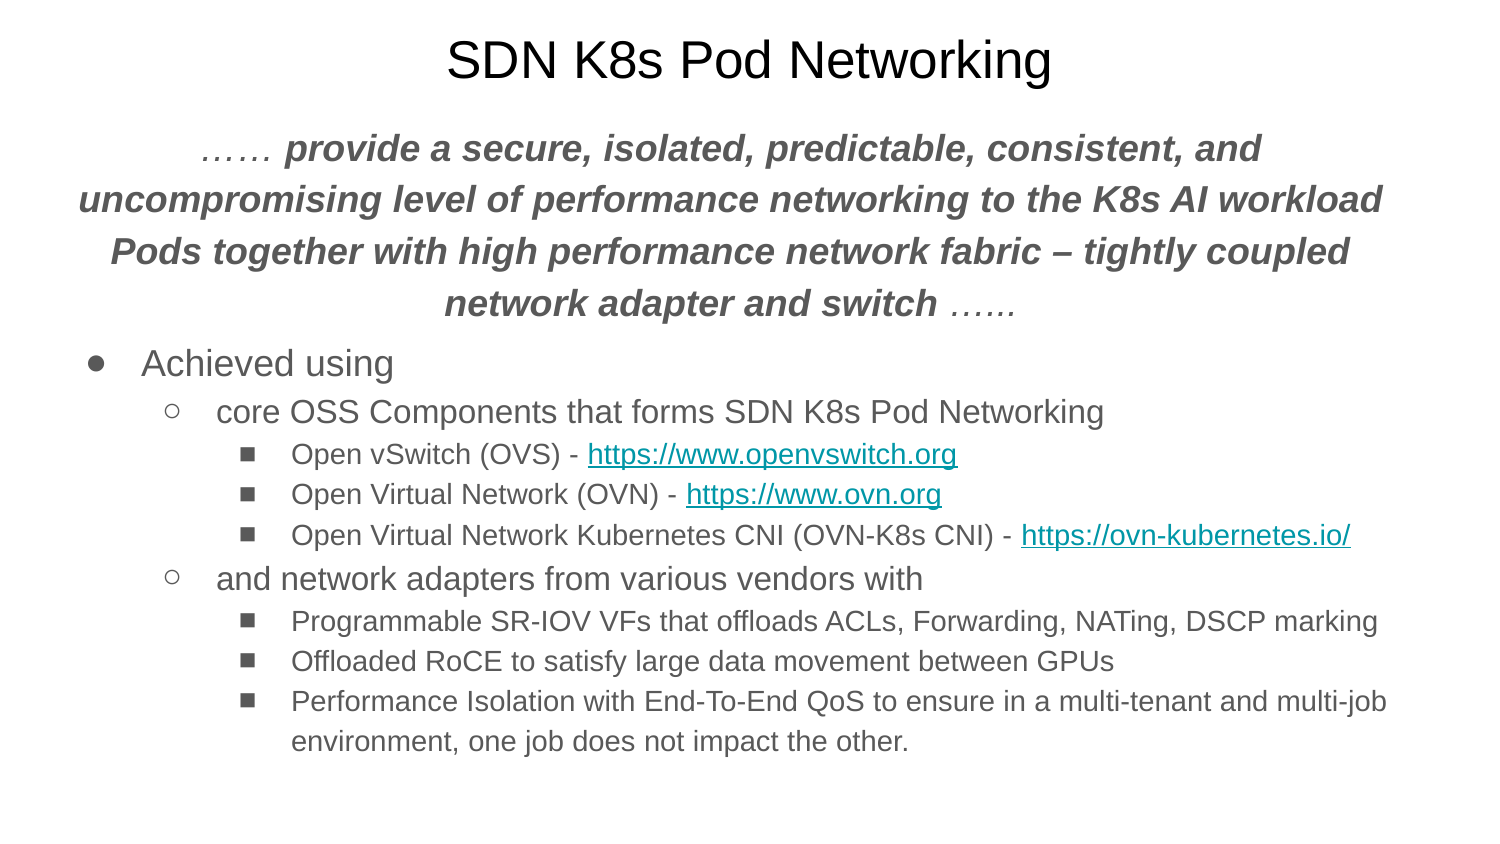

# SDN K8s Pod Networking
…… provide a secure, isolated, predictable, consistent, and uncompromising level of performance networking to the K8s AI workload Pods together with high performance network fabric – tightly coupled network adapter and switch …...
Achieved using
core OSS Components that forms SDN K8s Pod Networking
Open vSwitch (OVS) - https://www.openvswitch.org
Open Virtual Network (OVN) - https://www.ovn.org
Open Virtual Network Kubernetes CNI (OVN-K8s CNI) - https://ovn-kubernetes.io/
and network adapters from various vendors with
Programmable SR-IOV VFs that offloads ACLs, Forwarding, NATing, DSCP marking
Offloaded RoCE to satisfy large data movement between GPUs
Performance Isolation with End-To-End QoS to ensure in a multi-tenant and multi-job environment, one job does not impact the other.